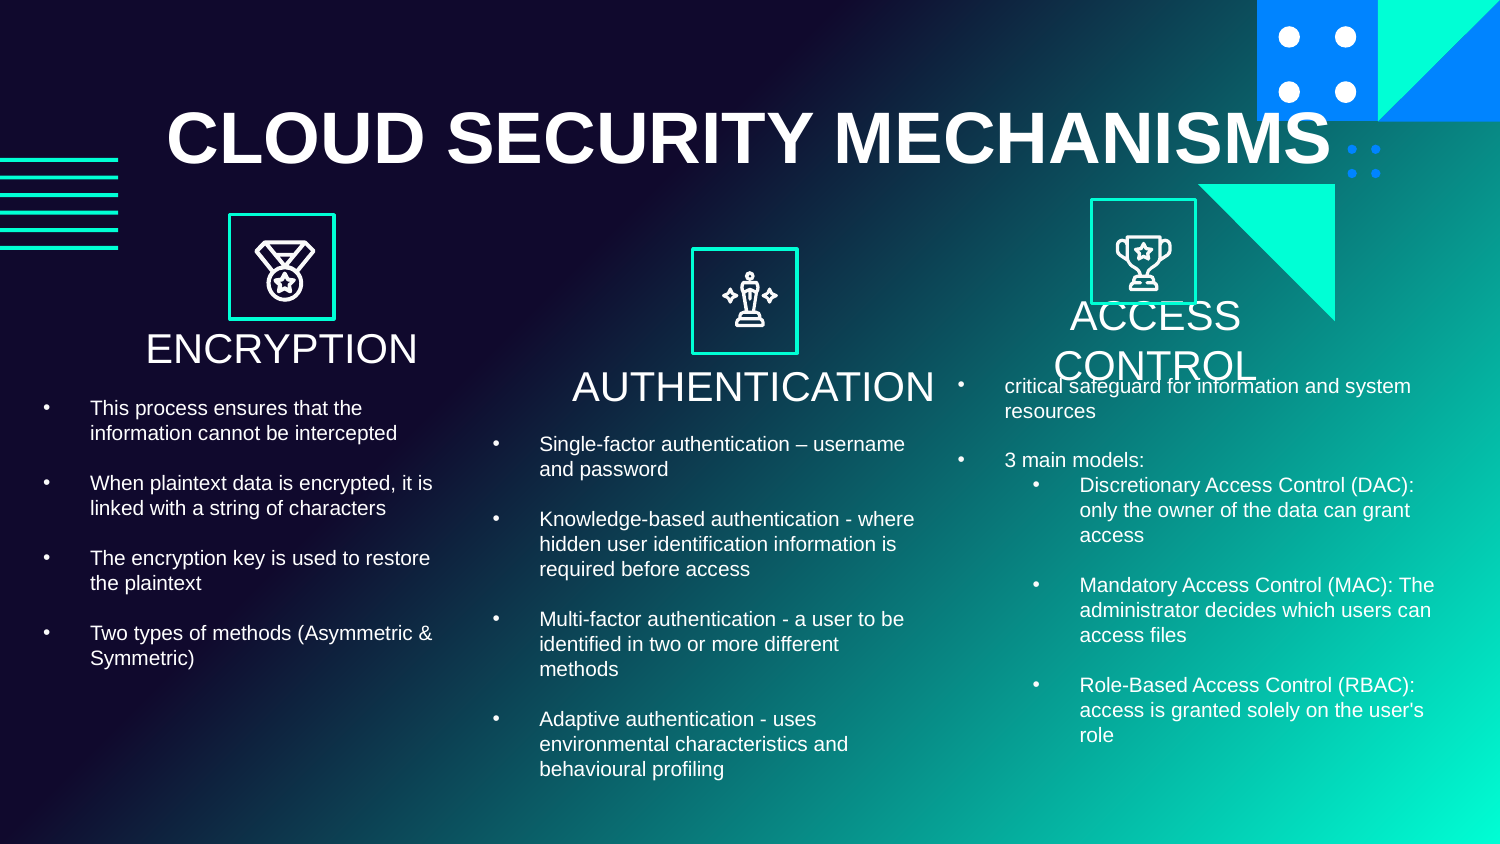

CLOUD SECURITY MECHANISMS

ACCESS CONTROL
# ENCRYPTION
AUTHENTICATION
critical safeguard for information and system resources

3 main models:
Discretionary Access Control (DAC): only the owner of the data can grant access

Mandatory Access Control (MAC): The administrator decides which users can access files

Role-Based Access Control (RBAC):  access is granted solely on the user's role
This process ensures that the information cannot be intercepted

When plaintext data is encrypted, it is linked with a string of characters

The encryption key is used to restore the plaintext

Two types of methods (Asymmetric & Symmetric)

Single-factor authentication – username and password

Knowledge-based authentication - where hidden user identification information is required before access

Multi-factor authentication - a user to be identified in two or more different methods

Adaptive authentication - uses environmental characteristics and behavioural profiling